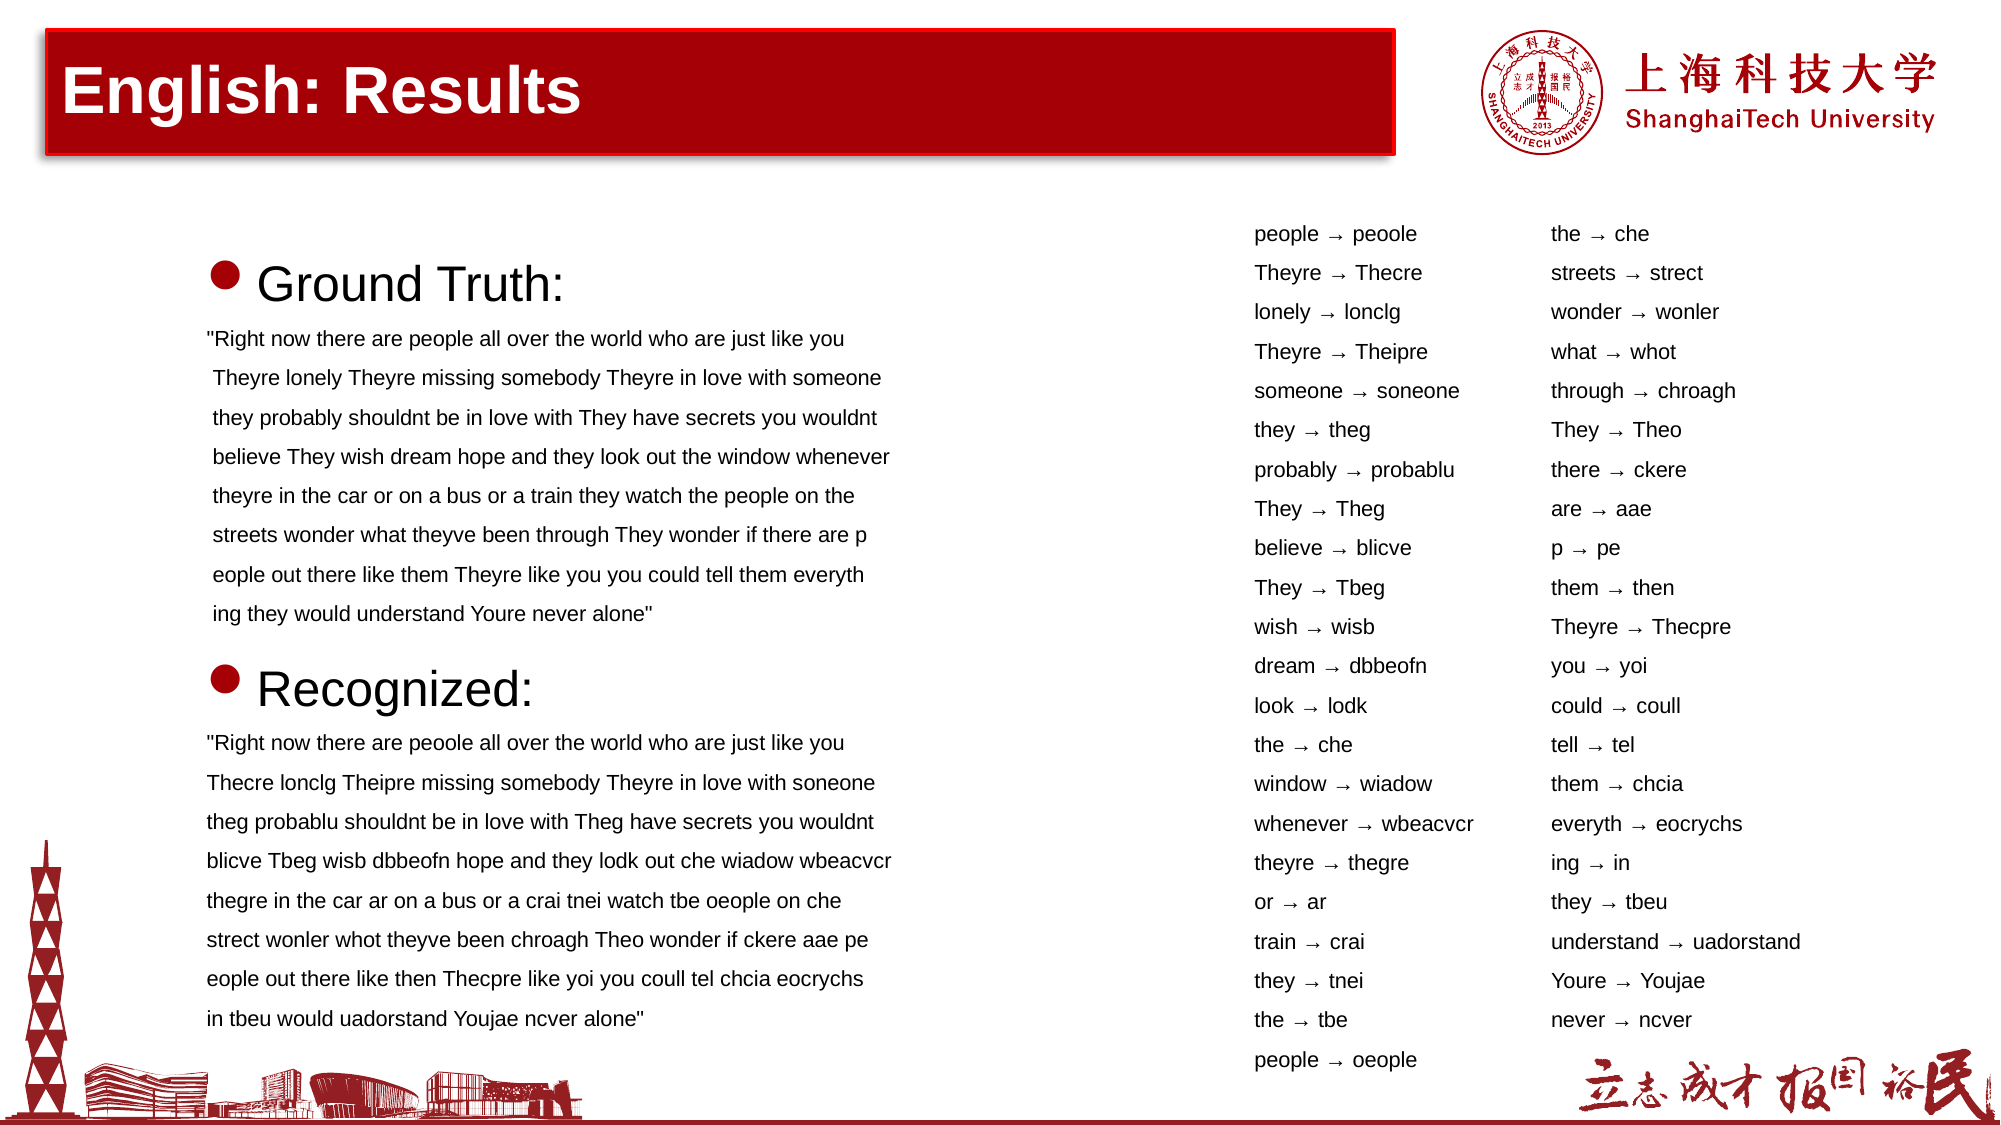

# English: Results
people → peoole
Theyre → Thecre
lonely → lonclg
Theyre → Theipre
someone → soneone
they → theg
probably → probablu
They → Theg
believe → blicve
They → Tbeg
wish → wisb
dream → dbbeofn
look → lodk
the → che
window → wiadow
whenever → wbeacvcr
theyre → thegre
or → ar
train → crai
they → tnei
the → tbe
people → oeople

the → che
streets → strect
wonder → wonler
what → whot
through → chroagh
They → Theo
there → ckere
are → aae
p → pe
them → then
Theyre → Thecpre
you → yoi
could → coull
tell → tel
them → chcia
everyth → eocrychs
ing → in
they → tbeu
understand → uadorstand
Youre → Youjae
never → ncver
Ground Truth:
"Right now there are people all over the world who are just like you
 Theyre lonely Theyre missing somebody Theyre in love with someone
 they probably shouldnt be in love with They have secrets you wouldnt
 believe They wish dream hope and they look out the window whenever
 theyre in the car or on a bus or a train they watch the people on the
 streets wonder what theyve been through They wonder if there are p
 eople out there like them Theyre like you you could tell them everyth
 ing they would understand Youre never alone"
Recognized:
"Right now there are peoole all over the world who are just like you
Thecre lonclg Theipre missing somebody Theyre in love with soneone
theg probablu shouldnt be in love with Theg have secrets you wouldnt
blicve Tbeg wisb dbbeofn hope and they lodk out che wiadow wbeacvcr
thegre in the car ar on a bus or a crai tnei watch tbe oeople on che
strect wonler whot theyve been chroagh Theo wonder if ckere aae pe
eople out there like then Thecpre like yoi you coull tel chcia eocrychs
in tbeu would uadorstand Youjae ncver alone"